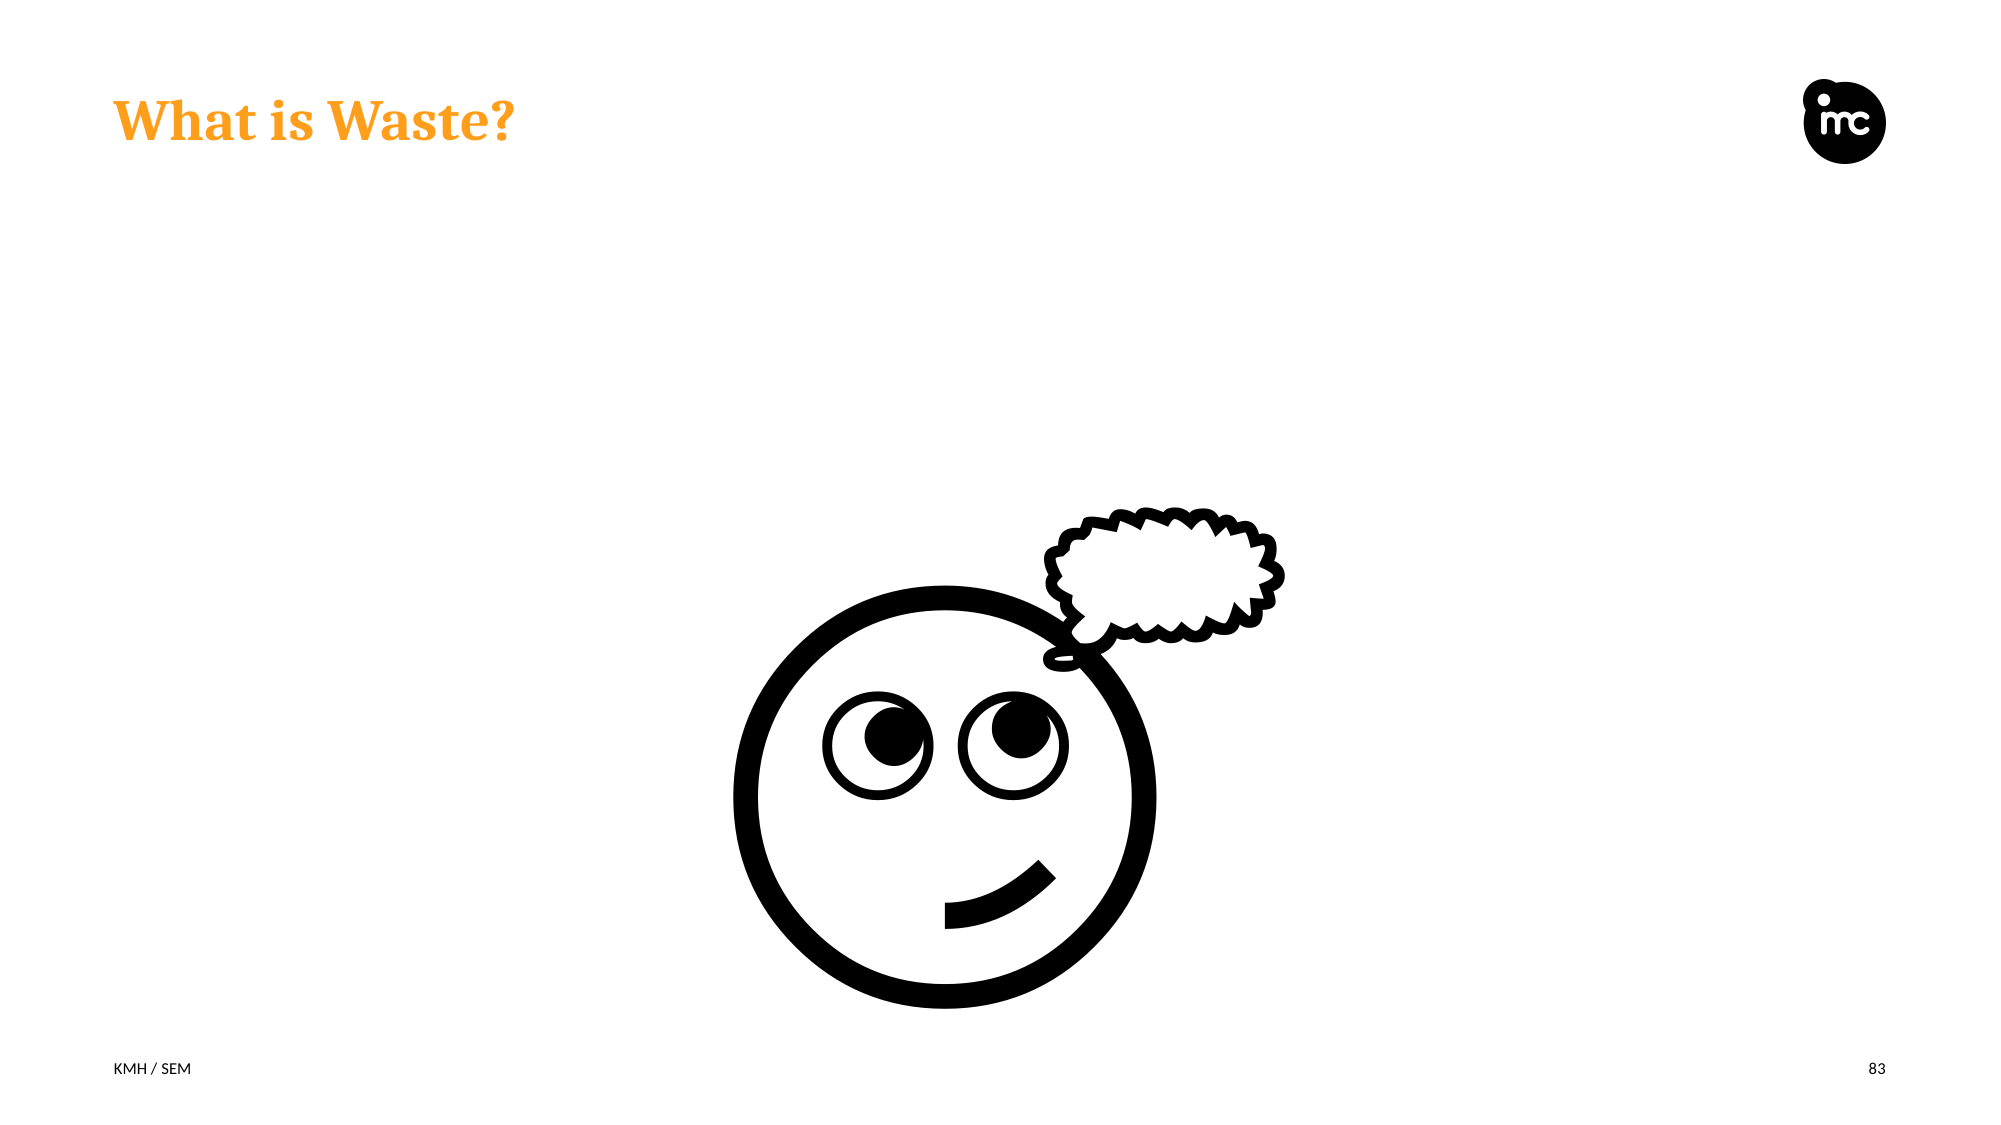

# What is Waste?
🤔
KMH / SEM

83